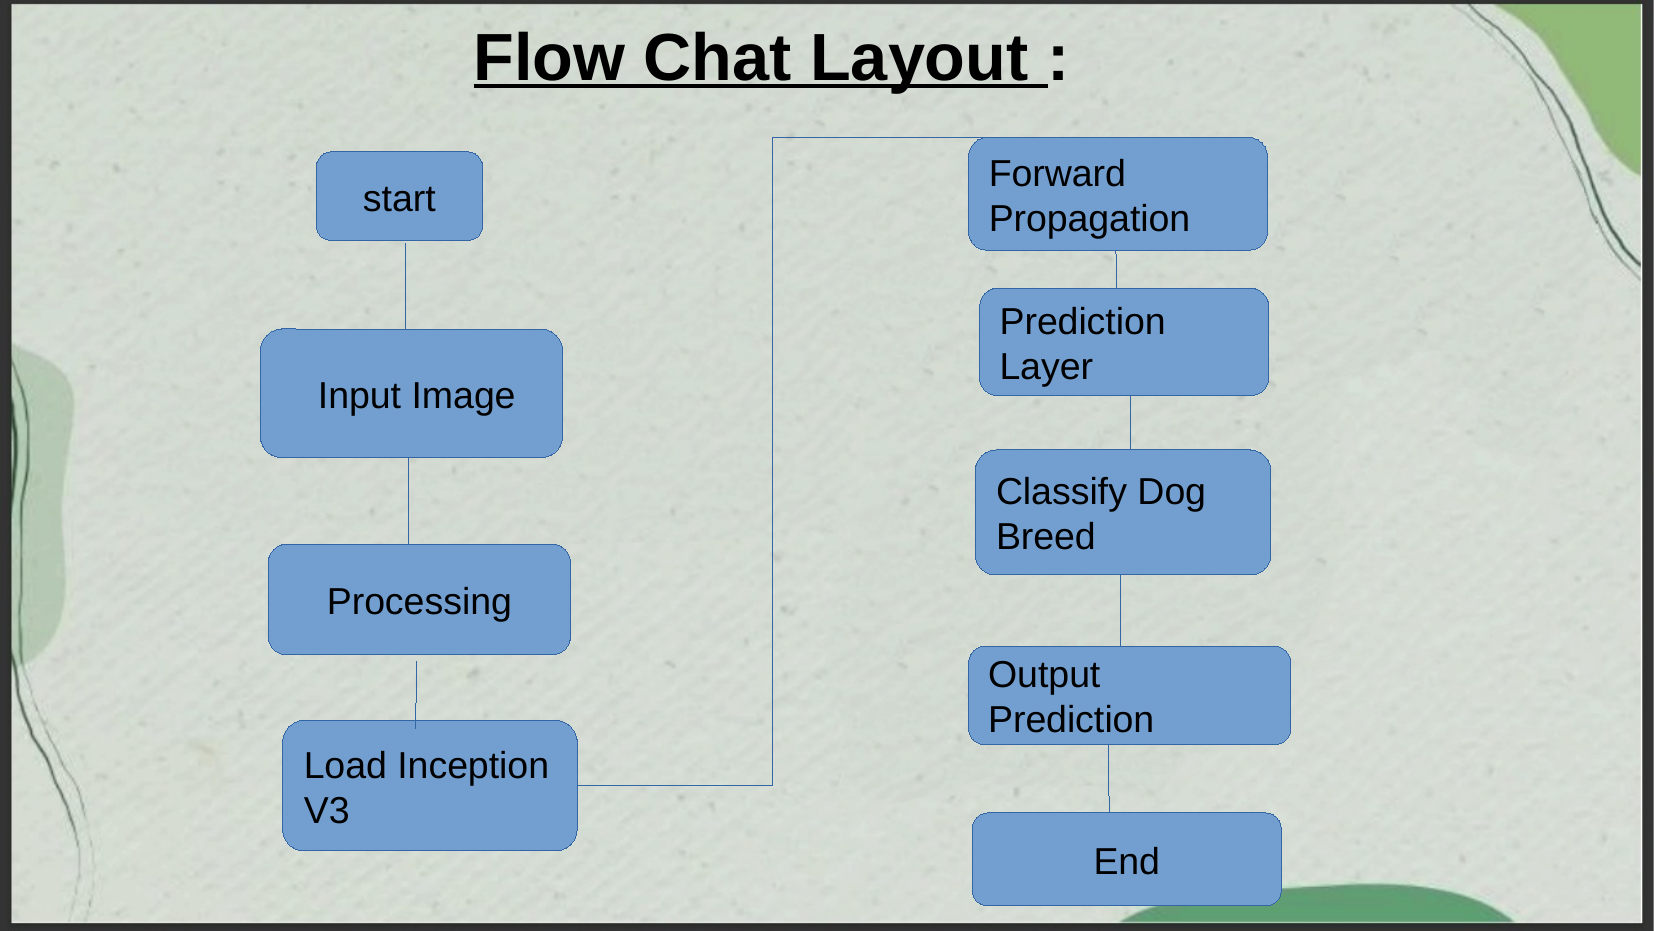

# Flow Chat Layout :
Forward Propagation
start

Prediction Layer
 Input Image

Classify Dog Breed

Processing

Output Prediction

Load Inception V3

End